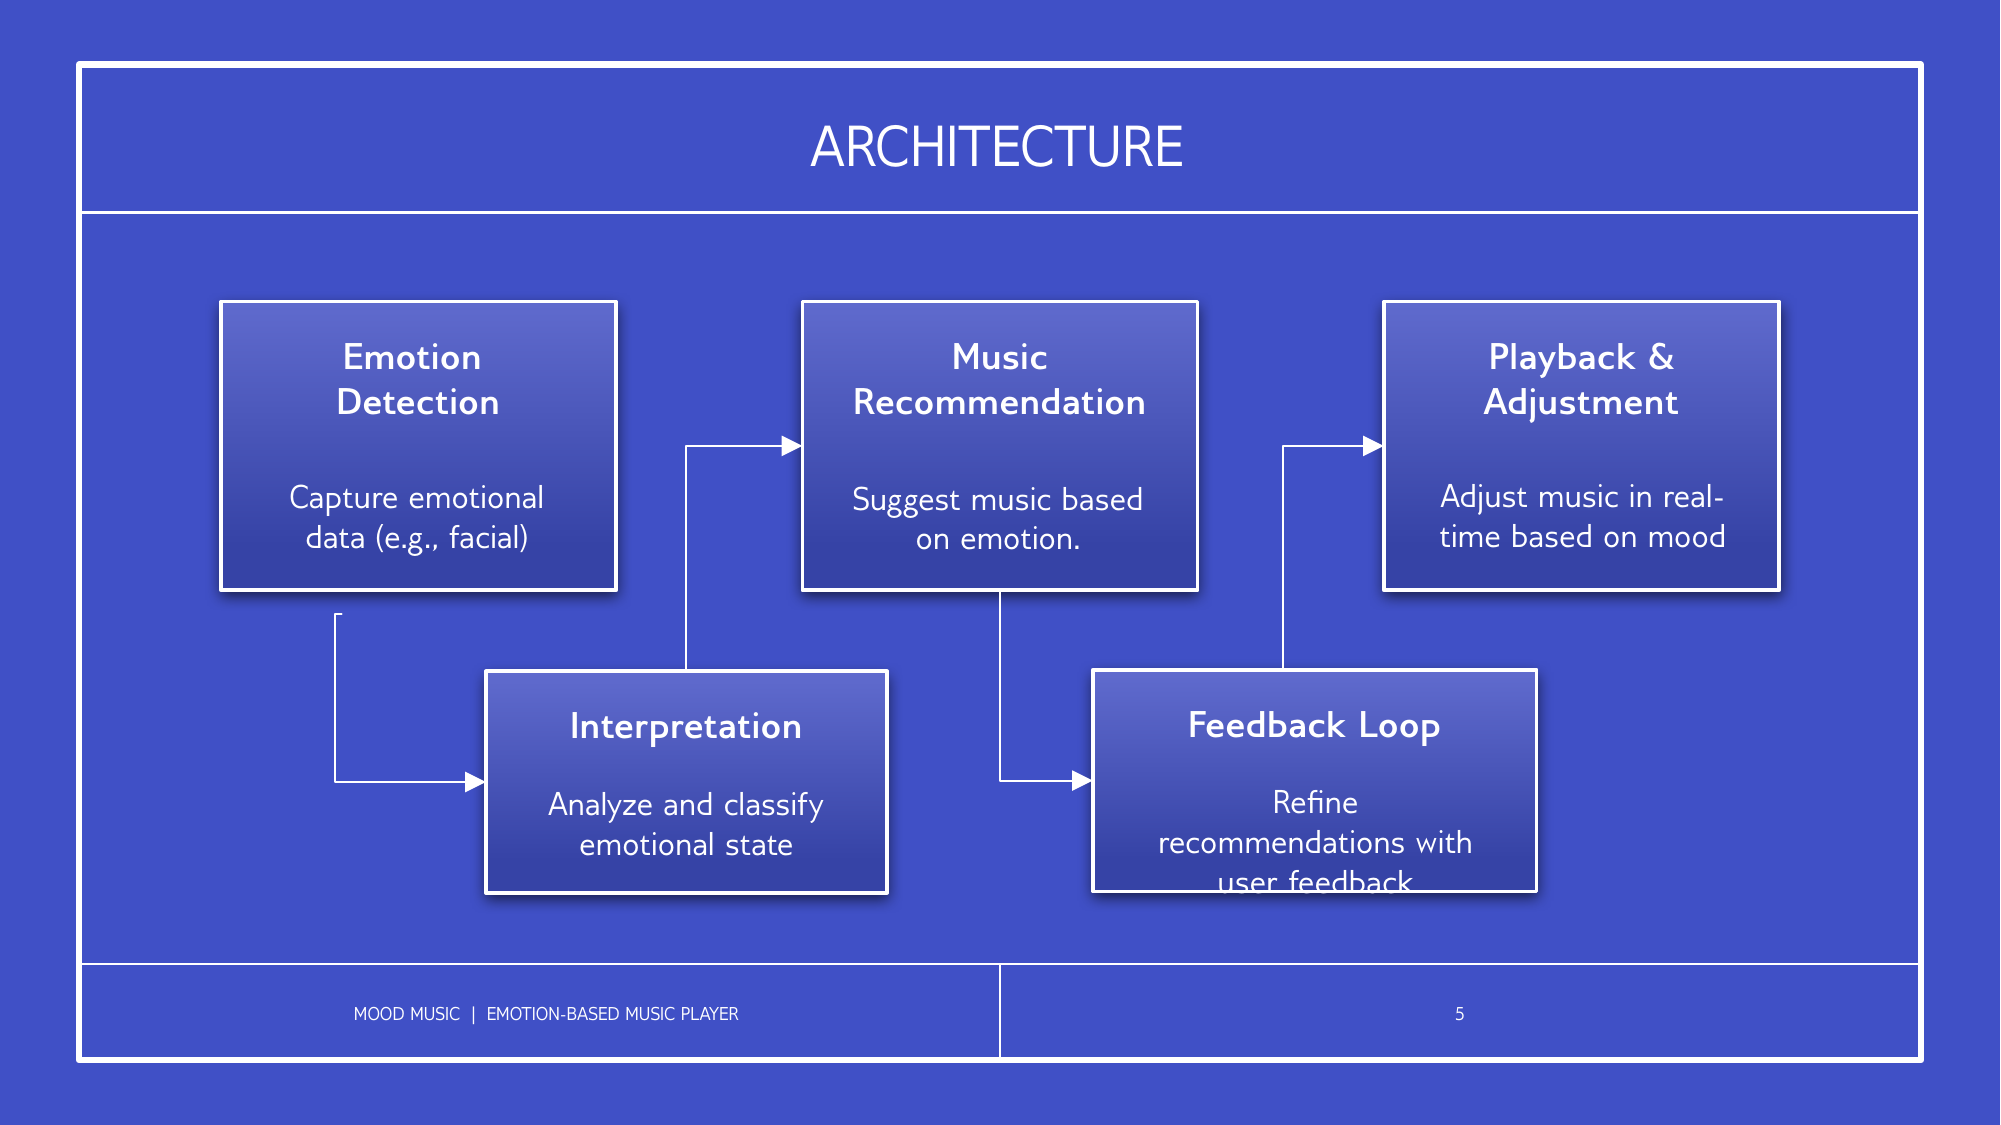

# Architecture
Emotion
Detection
Music Recommendation
Playback & Adjustment
Adjust music in real-time based on mood
Capture emotional data (e.g., facial)
Suggest music based on emotion.
Feedback Loop
Interpretation
Refine recommendations with user feedback
Analyze and classify emotional state
Mood music  |  Emotion-based Music Player
5